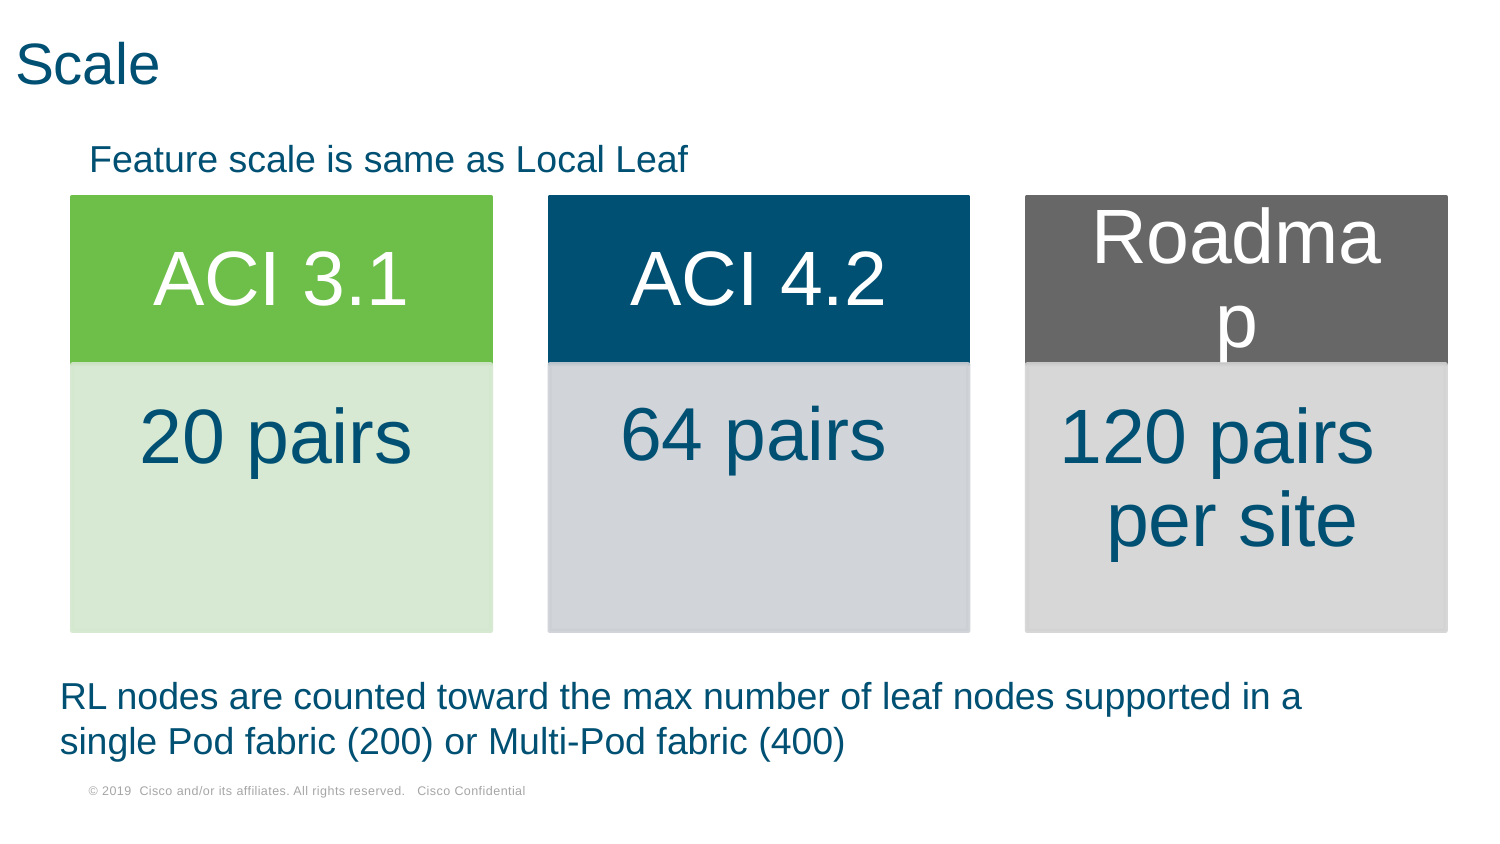

Scale
Feature scale is same as Local Leaf
ACI 3.1
20 pairs
ACI 4.2
64 pairs
Roadmap
120 pairs per site
RL nodes are counted toward the max number of leaf nodes supported in a single Pod fabric (200) or Multi-Pod fabric (400)